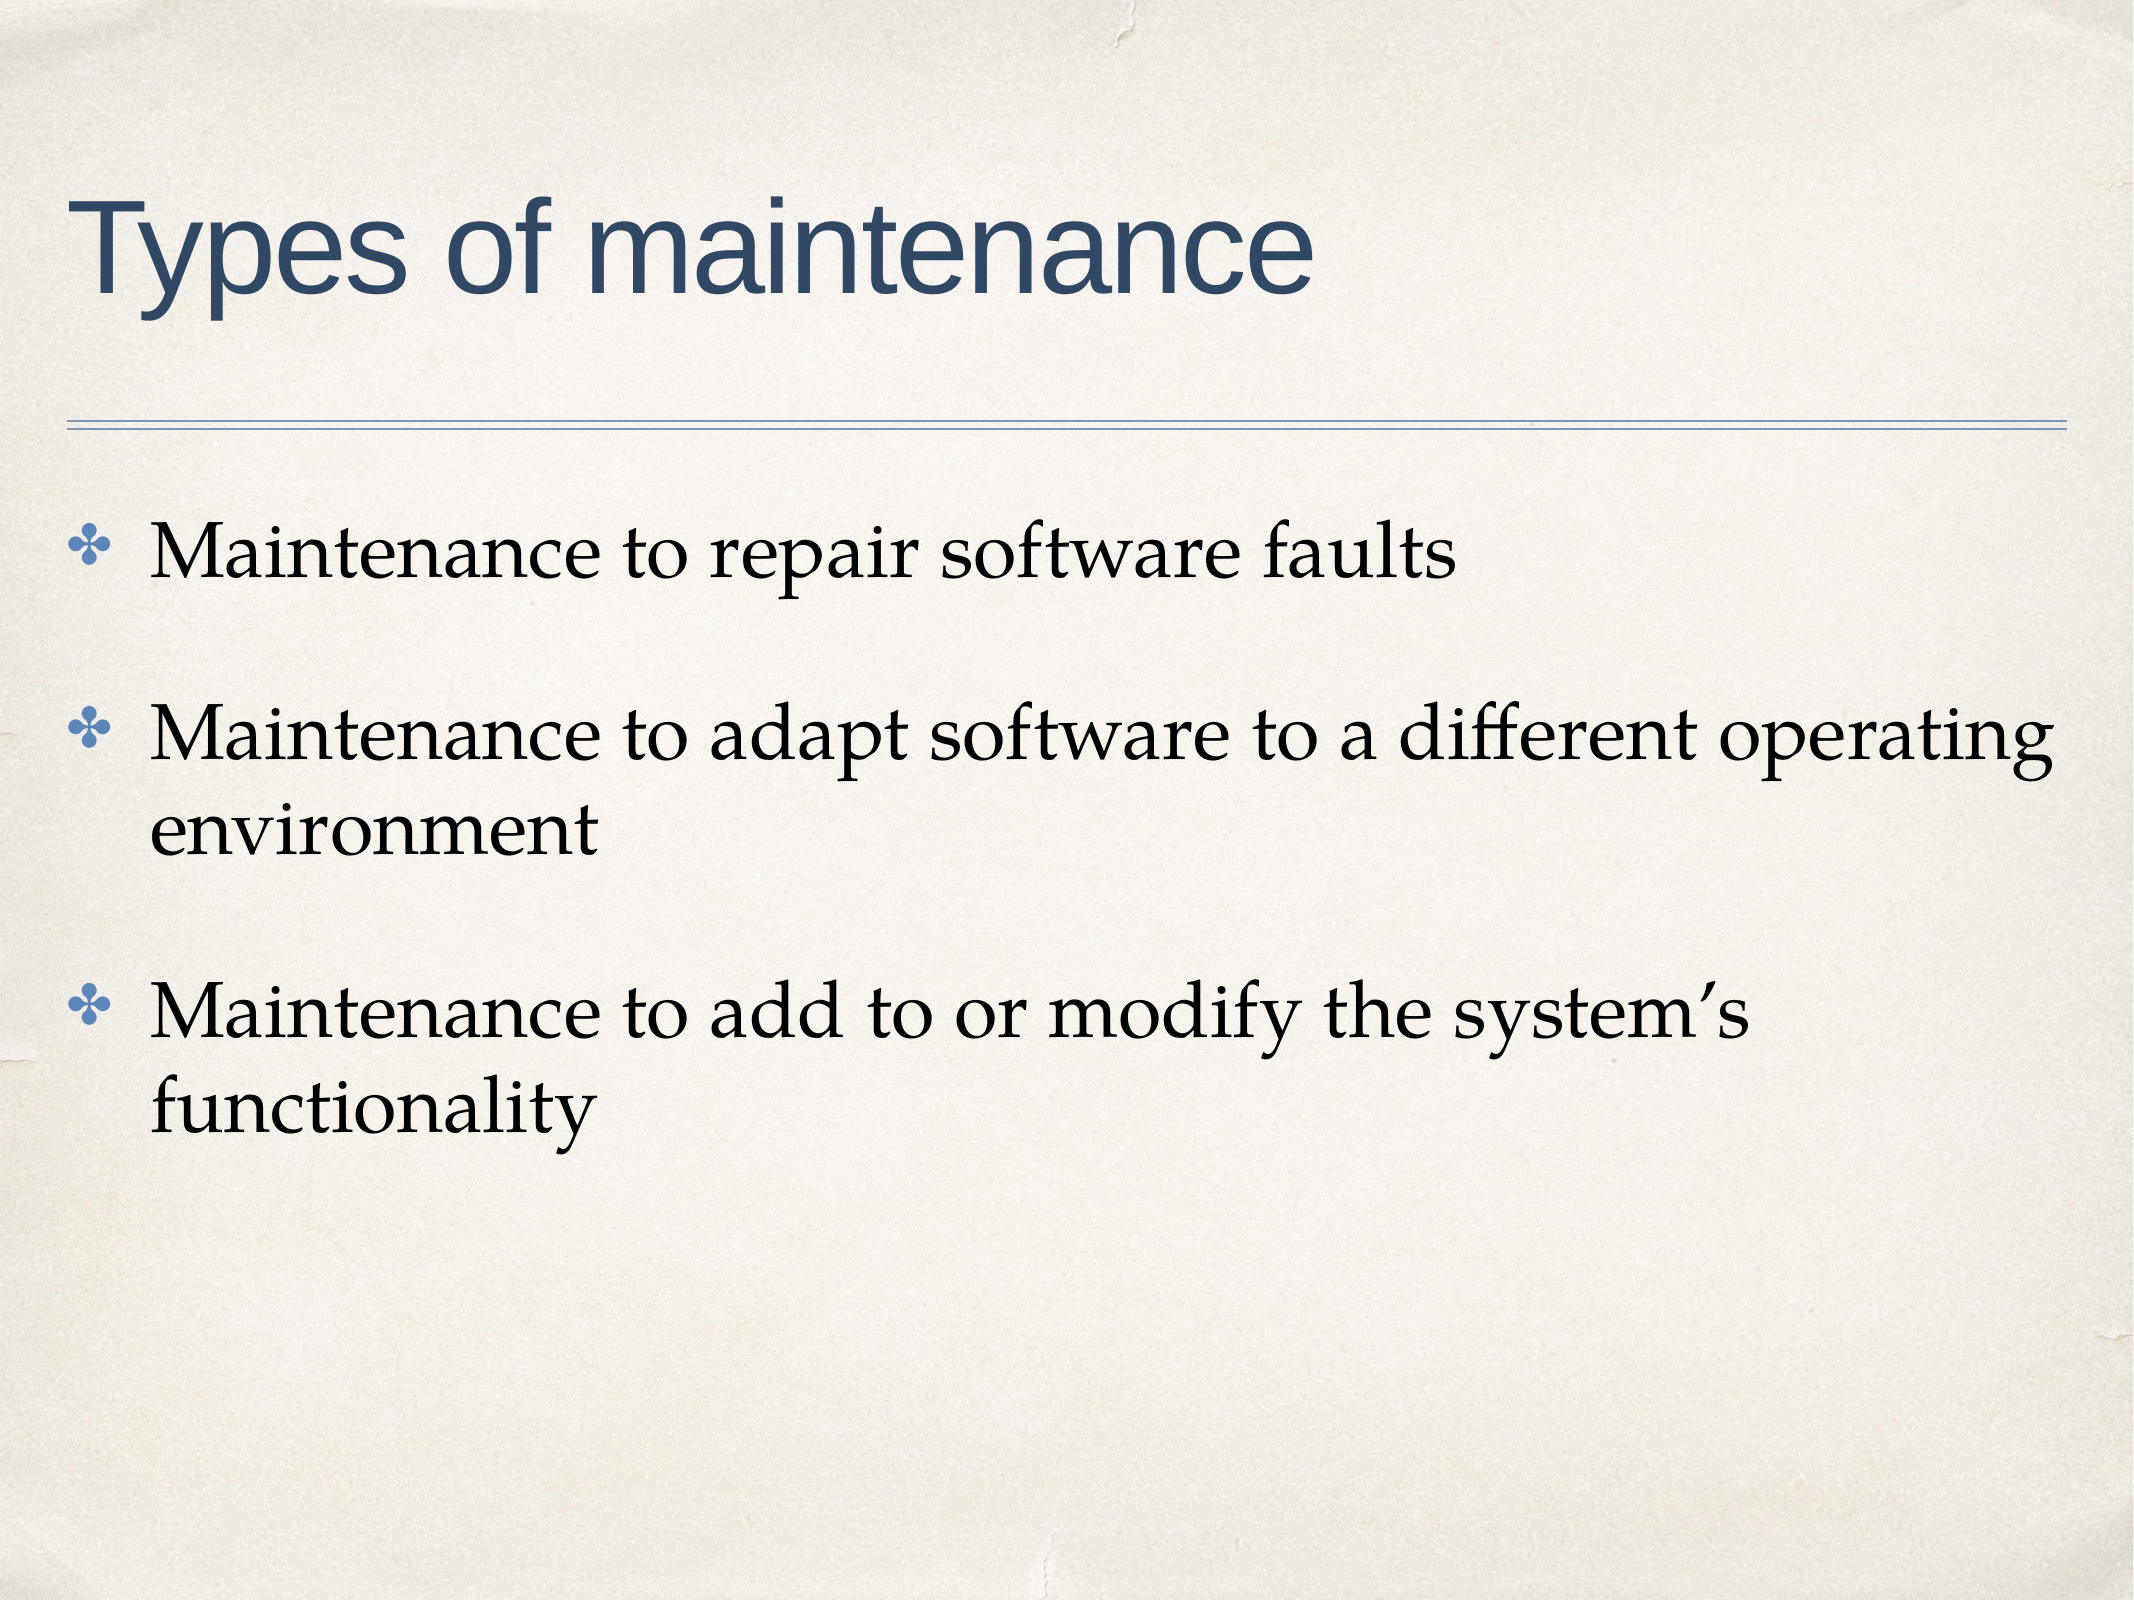

# Types of maintenance
Maintenance to repair software faults
Maintenance to adapt software to a different operating environment
Maintenance to add to or modify the system’s functionality